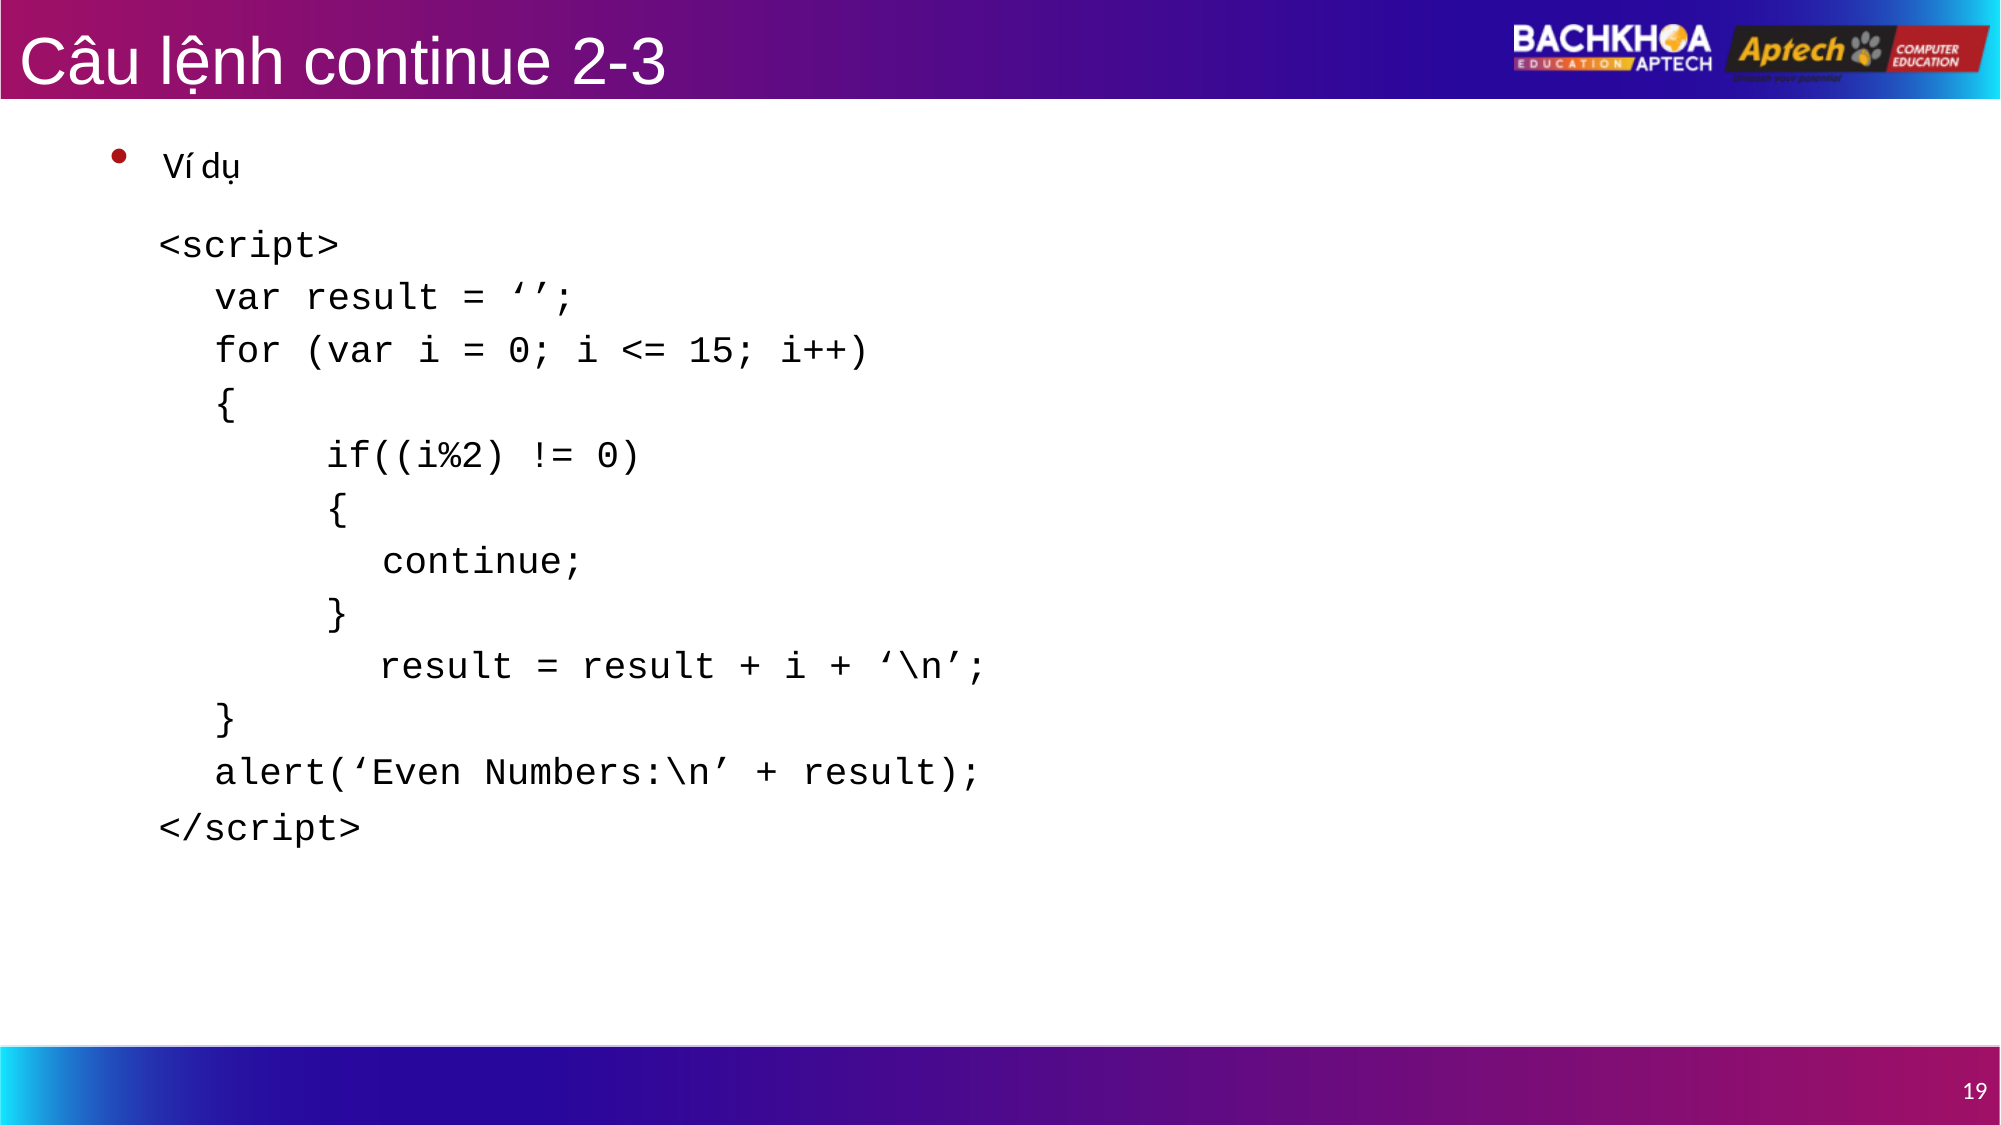

# Câu lệnh continue 2-3
Ví dụ
<script>
var result = ‘’;
for (var i = 0; i <= 15; i++)
{
if((i%2) != 0)
{
continue;
}
result = result + i + ‘\n’;
}
alert(‘Even Numbers:\n’ + result);
</script>
19